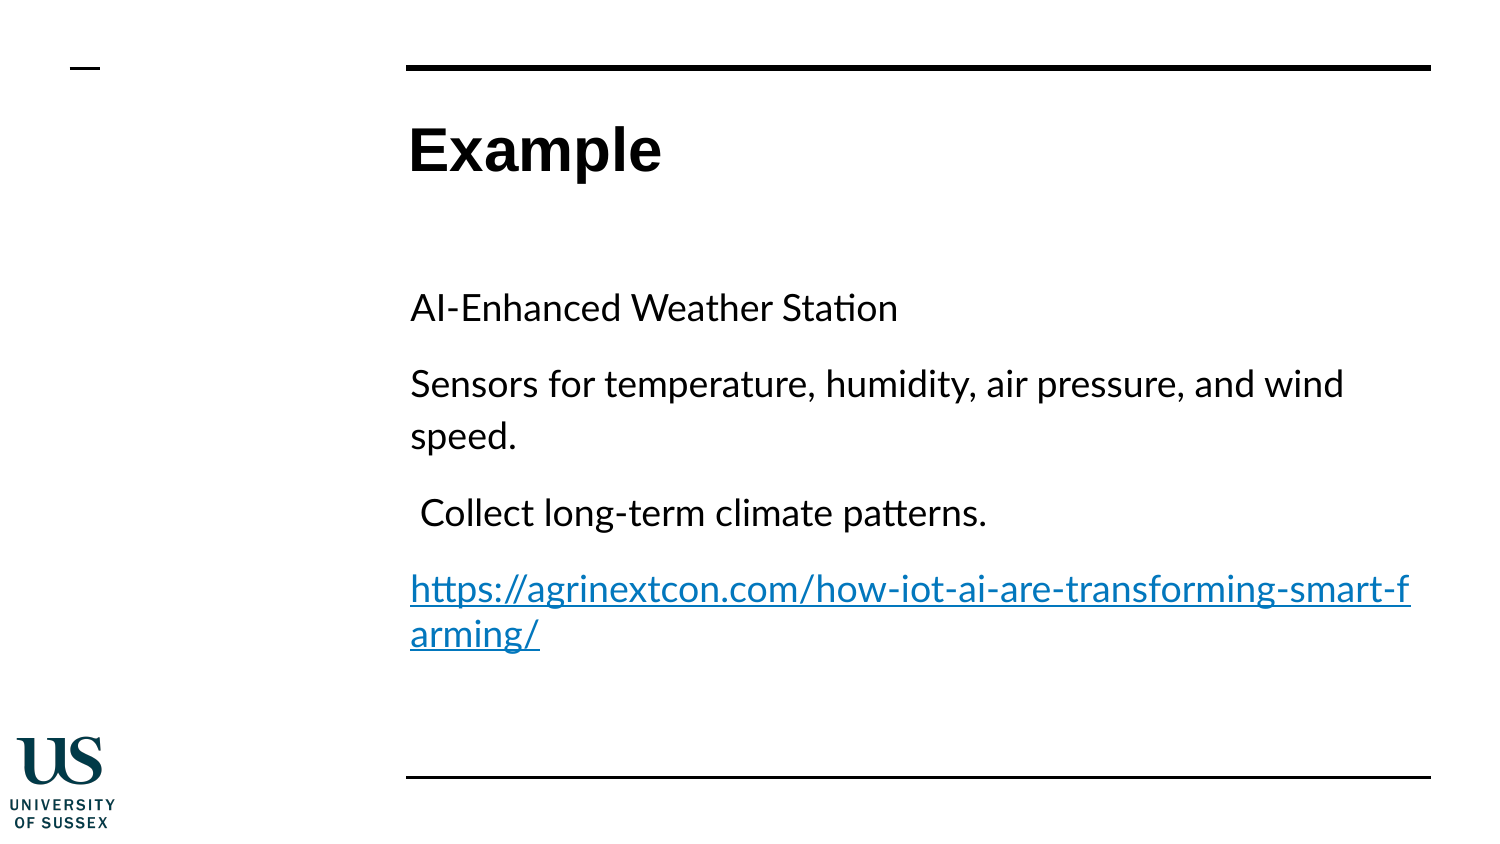

# Example
AI-Enhanced Weather Station
Sensors for temperature, humidity, air pressure, and wind speed.
 Collect long-term climate patterns.
https://agrinextcon.com/how-iot-ai-are-transforming-smart-farming/